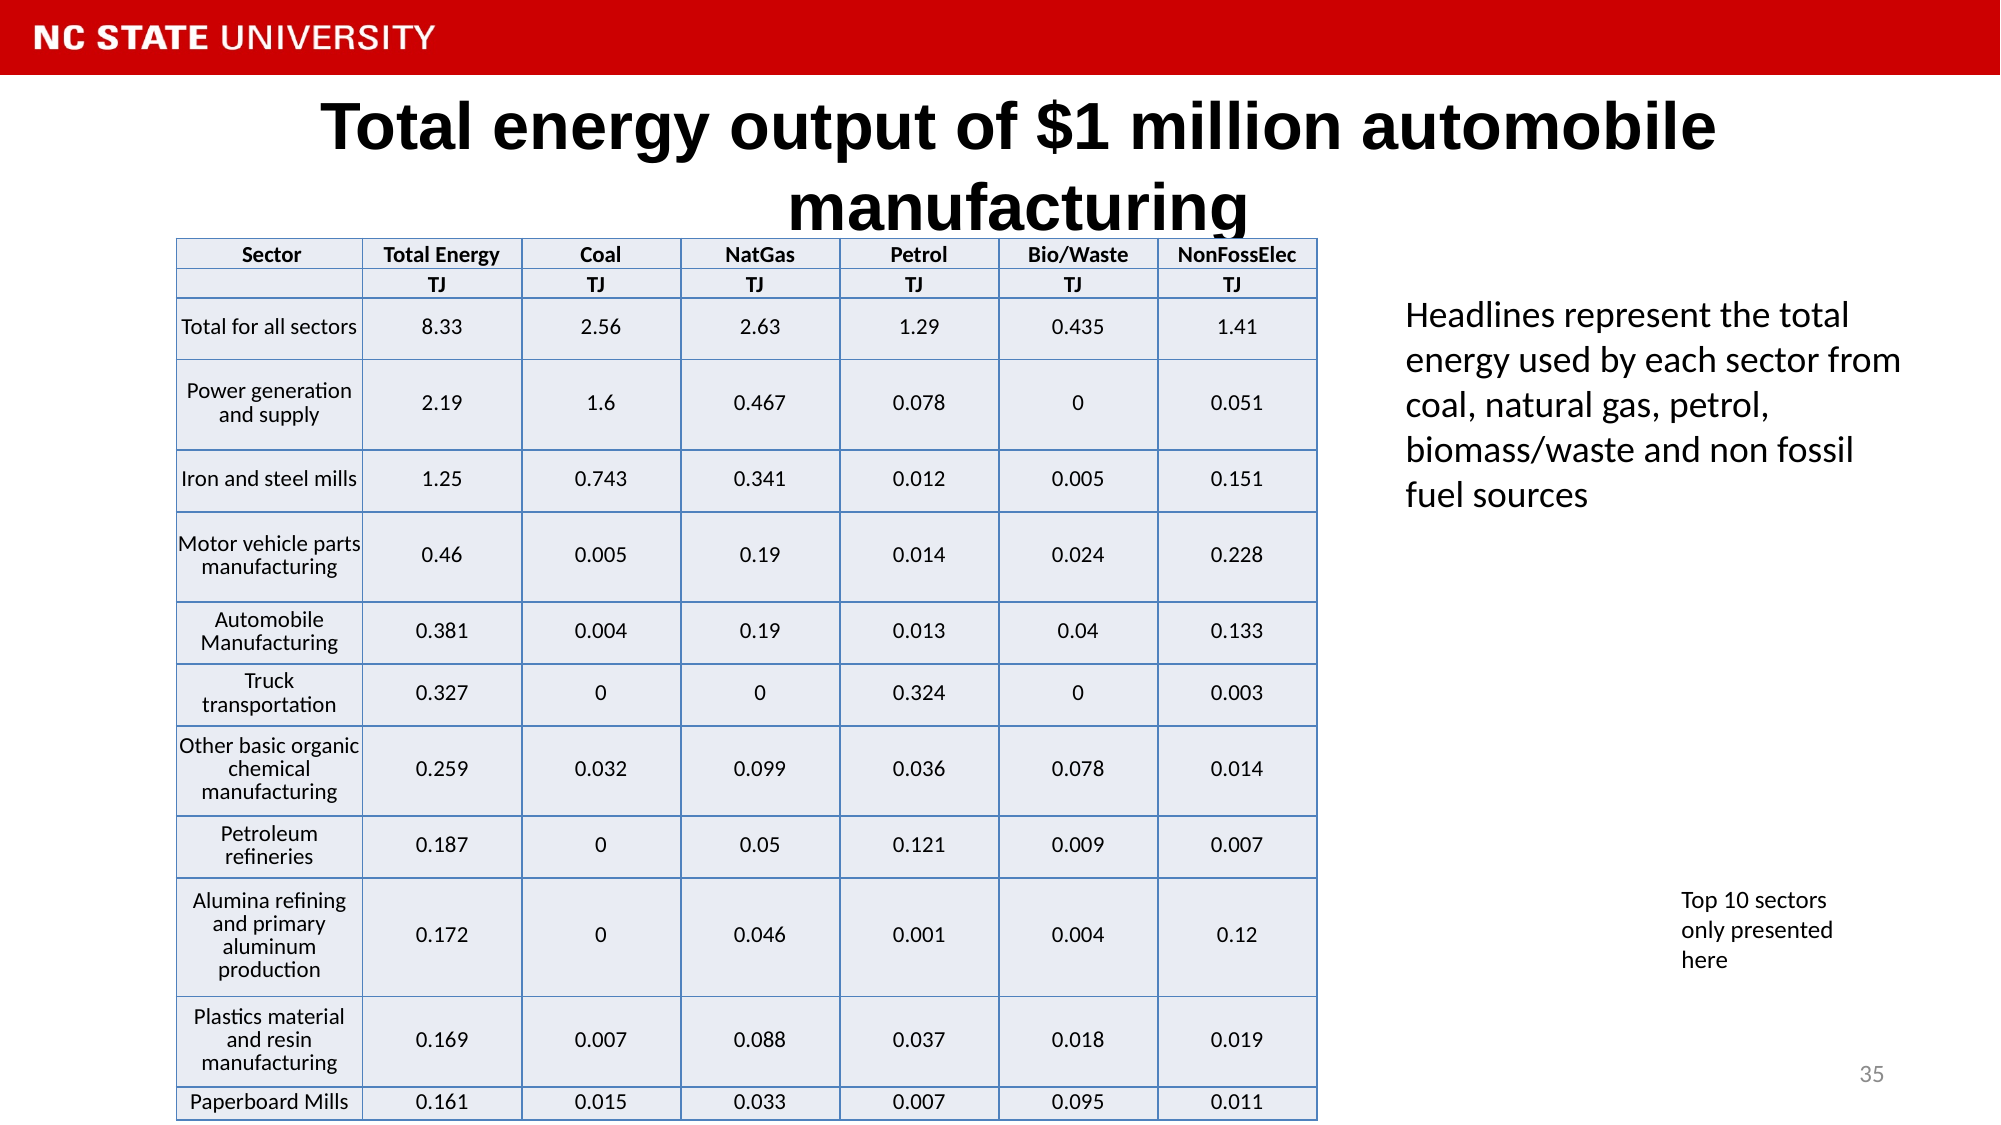

# Total energy output of $1 million automobile manufacturing
| Sector | Total Energy | Coal | NatGas | Petrol | Bio/Waste | NonFossElec |
| --- | --- | --- | --- | --- | --- | --- |
|  | TJ | TJ | TJ | TJ | TJ | TJ |
| Total for all sectors | 8.33 | 2.56 | 2.63 | 1.29 | 0.435 | 1.41 |
| Power generation and supply | 2.19 | 1.6 | 0.467 | 0.078 | 0 | 0.051 |
| Iron and steel mills | 1.25 | 0.743 | 0.341 | 0.012 | 0.005 | 0.151 |
| Motor vehicle parts manufacturing | 0.46 | 0.005 | 0.19 | 0.014 | 0.024 | 0.228 |
| Automobile Manufacturing | 0.381 | 0.004 | 0.19 | 0.013 | 0.04 | 0.133 |
| Truck transportation | 0.327 | 0 | 0 | 0.324 | 0 | 0.003 |
| Other basic organic chemical manufacturing | 0.259 | 0.032 | 0.099 | 0.036 | 0.078 | 0.014 |
| Petroleum refineries | 0.187 | 0 | 0.05 | 0.121 | 0.009 | 0.007 |
| Alumina refining and primary aluminum production | 0.172 | 0 | 0.046 | 0.001 | 0.004 | 0.12 |
| Plastics material and resin manufacturing | 0.169 | 0.007 | 0.088 | 0.037 | 0.018 | 0.019 |
| Paperboard Mills | 0.161 | 0.015 | 0.033 | 0.007 | 0.095 | 0.011 |
Headlines represent the total energy used by each sector from coal, natural gas, petrol, biomass/waste and non fossil fuel sources
Top 10 sectors only presented here
35